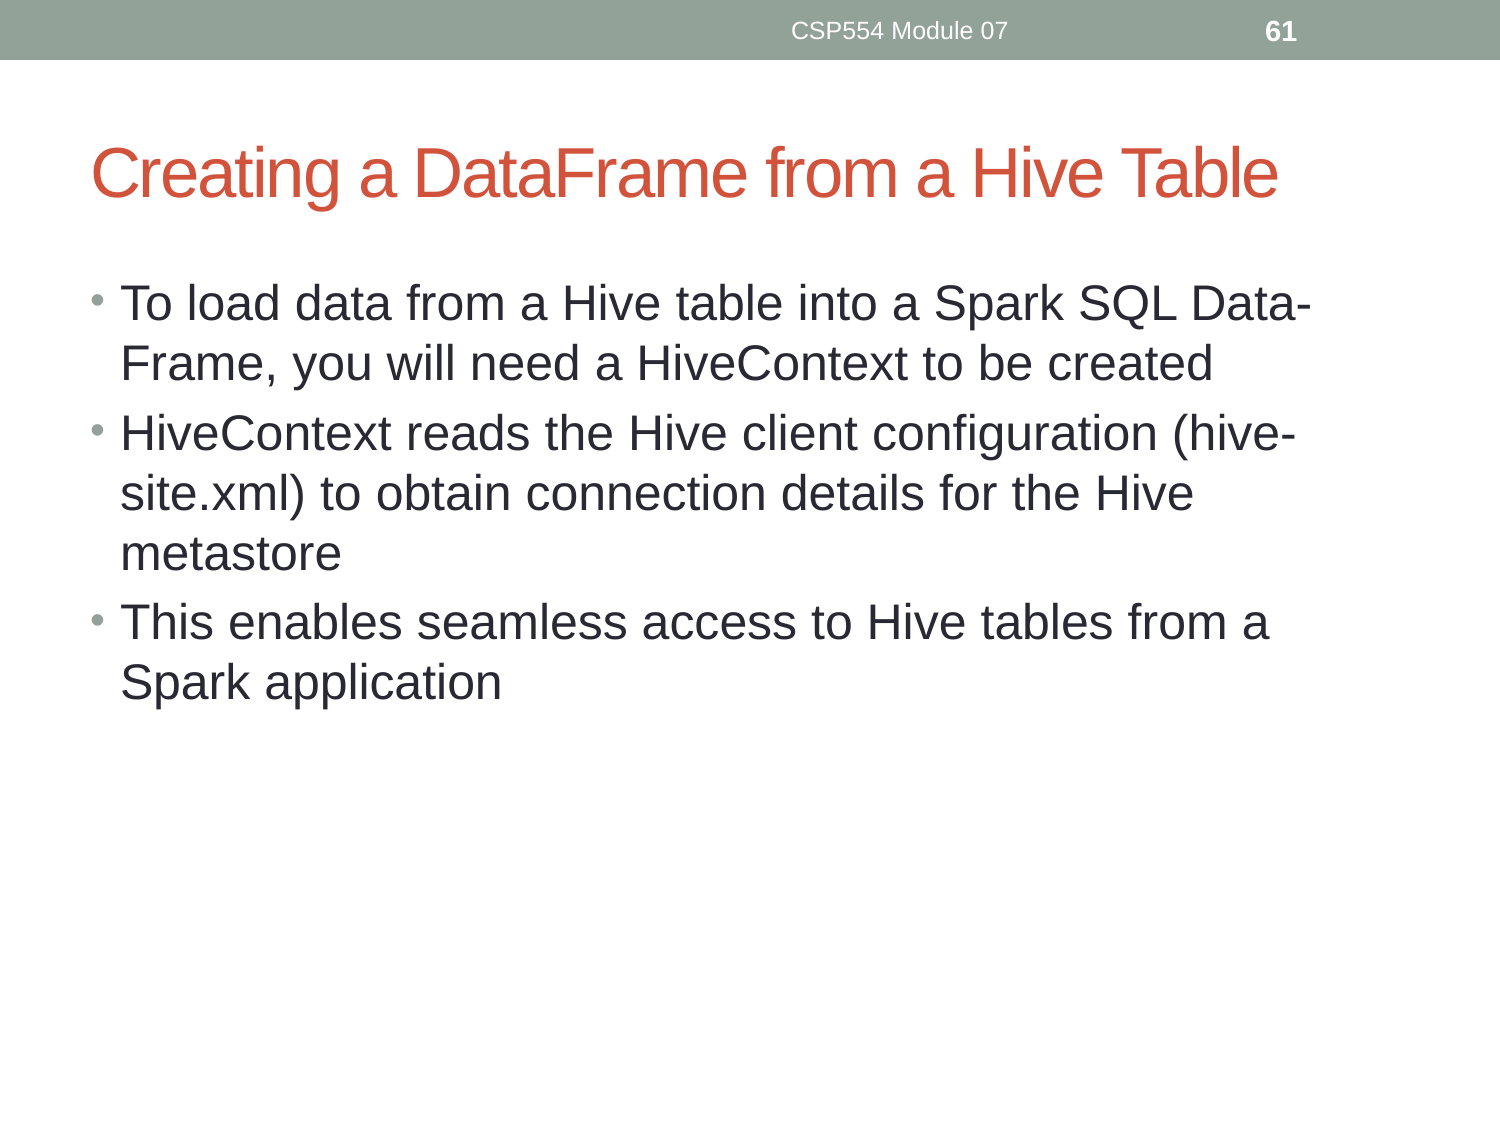

CSP554 Module 07
61
# Creating a DataFrame from a Hive Table
To load data from a Hive table into a Spark SQL Data-Frame, you will need a HiveContext to be created
HiveContext reads the Hive client configuration (hive-site.xml) to obtain connection details for the Hive metastore
This enables seamless access to Hive tables from a Spark application